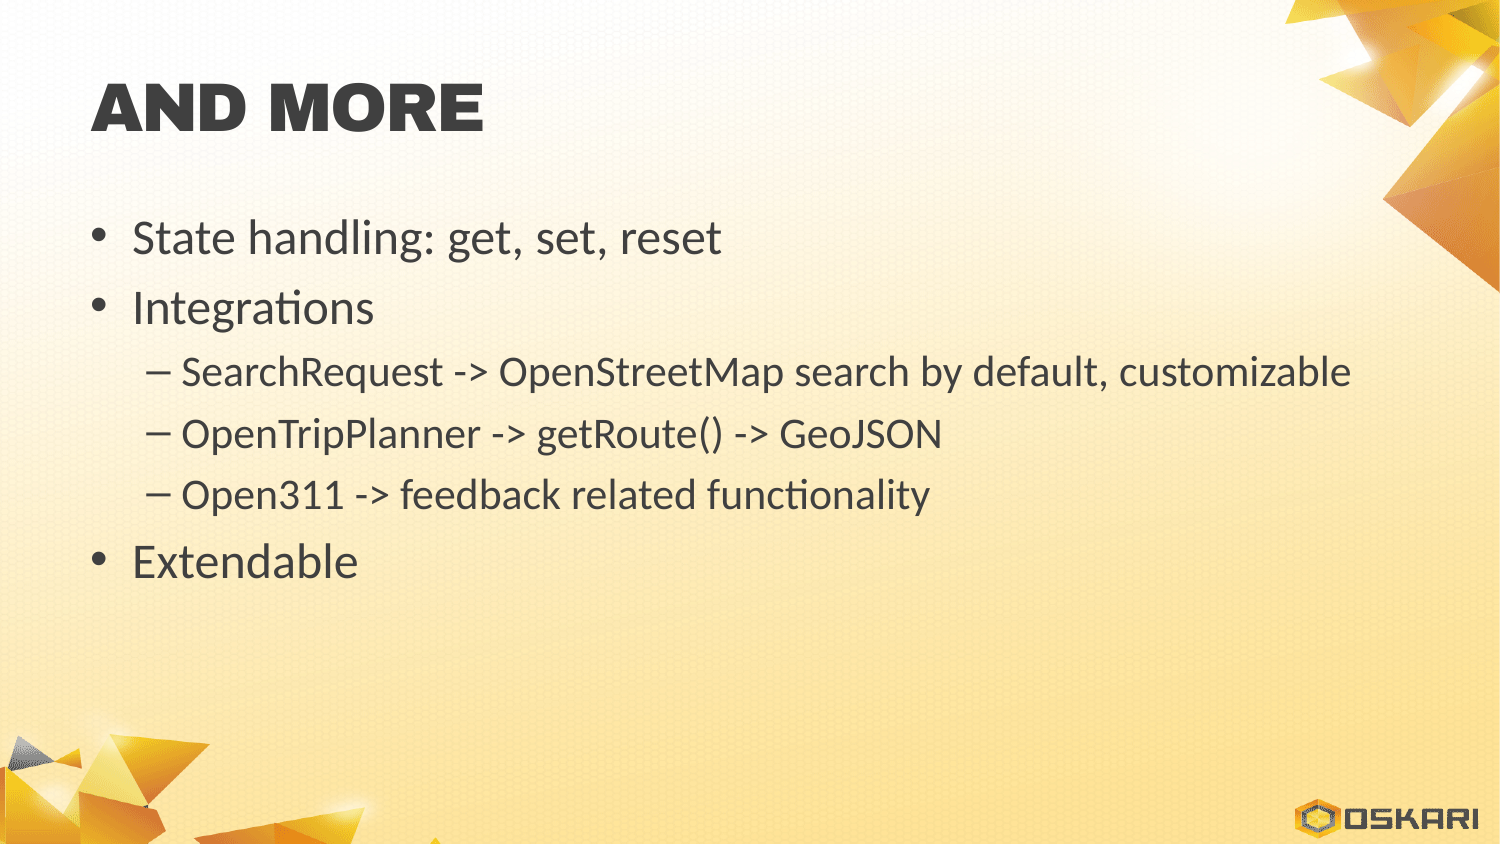

# And More
State handling: get, set, reset
Integrations
SearchRequest -> OpenStreetMap search by default, customizable
OpenTripPlanner -> getRoute() -> GeoJSON
Open311 -> feedback related functionality
Extendable